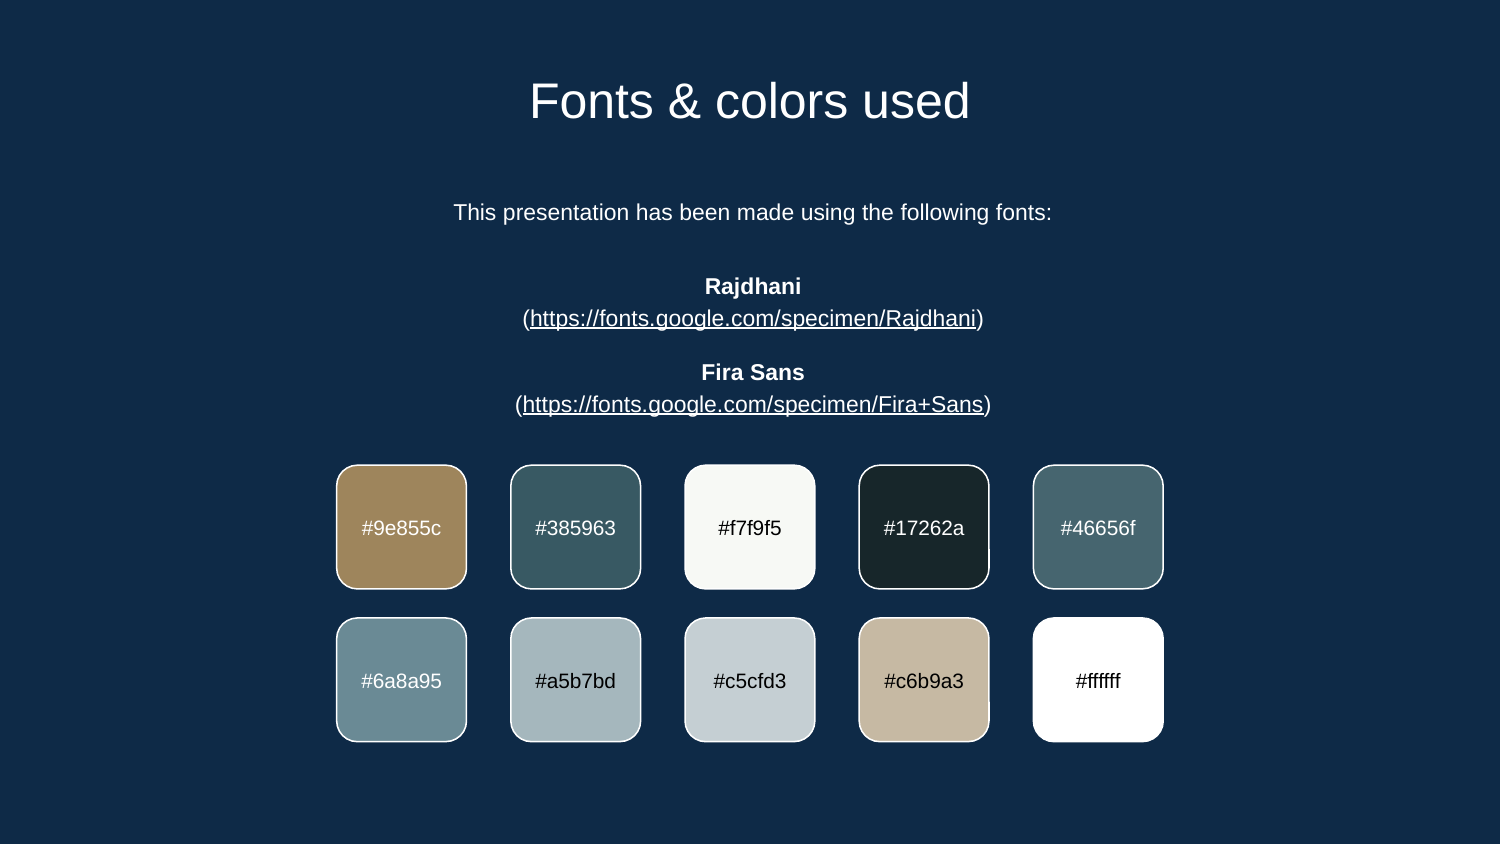

# Fonts & colors used
This presentation has been made using the following fonts:

Rajdhani
(https://fonts.google.com/specimen/Rajdhani)

Fira Sans
(https://fonts.google.com/specimen/Fira+Sans)

#9e855c
#385963
#f7f9f5
#17262a
#46656f

#6a8a95
#a5b7bd
#c5cfd3
#c6b9a3
#ffffff